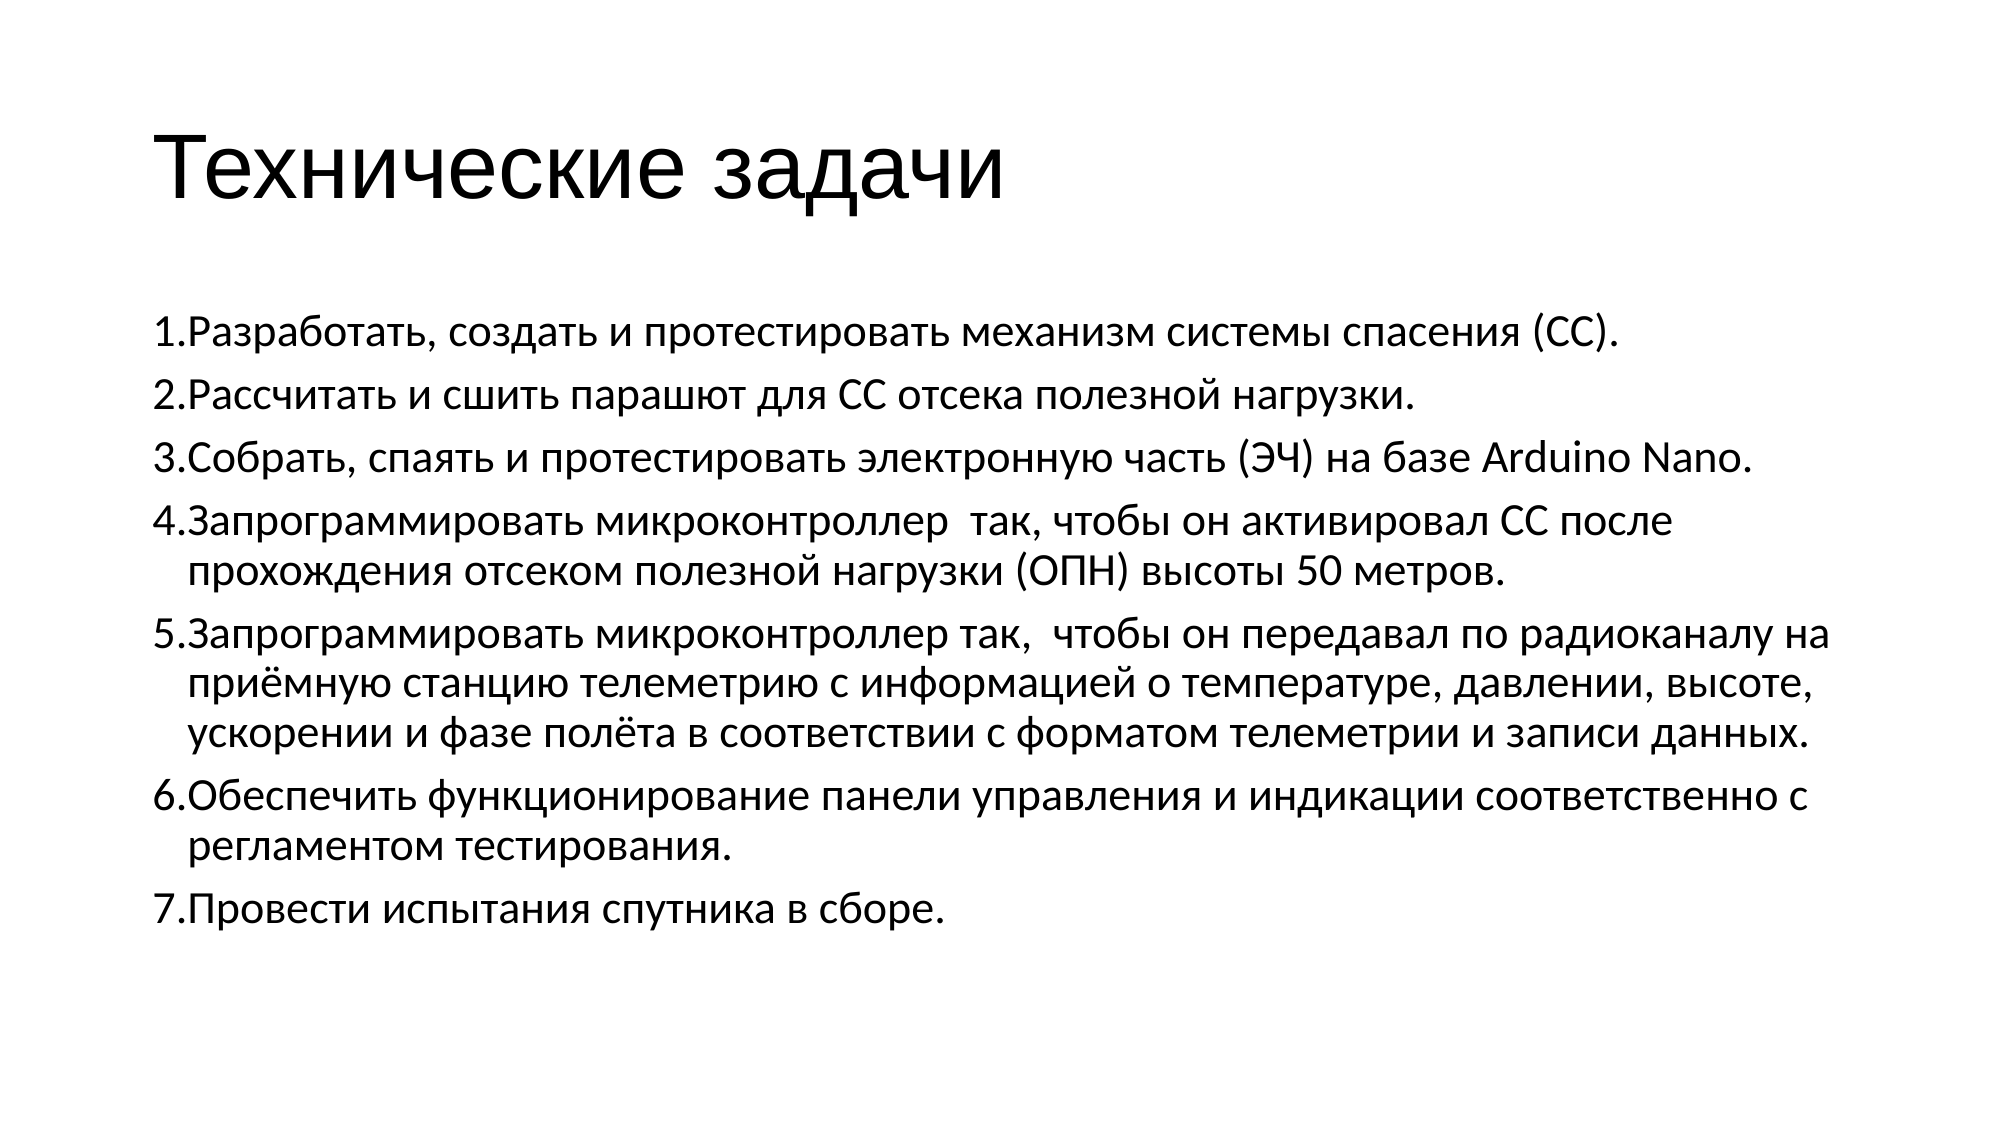

# Технические задачи
Разработать, создать и протестировать механизм системы спасения (СС).
Рассчитать и сшить парашют для СС отсека полезной нагрузки.
Собрать, спаять и протестировать электронную часть (ЭЧ) на базе Arduino Nano.
Запрограммировать микроконтроллер  так, чтобы он активировал СС после прохождения отсеком полезной нагрузки (ОПН) высоты 50 метров.
Запрограммировать микроконтроллер так,  чтобы он передавал по радиоканалу на приёмную станцию телеметрию с информацией о температуре, давлении, высоте, ускорении и фазе полёта в соответствии с форматом телеметрии и записи данных.
Обеспечить функционирование панели управления и индикации соответственно с регламентом тестирования.
Провести испытания спутника в сборе.